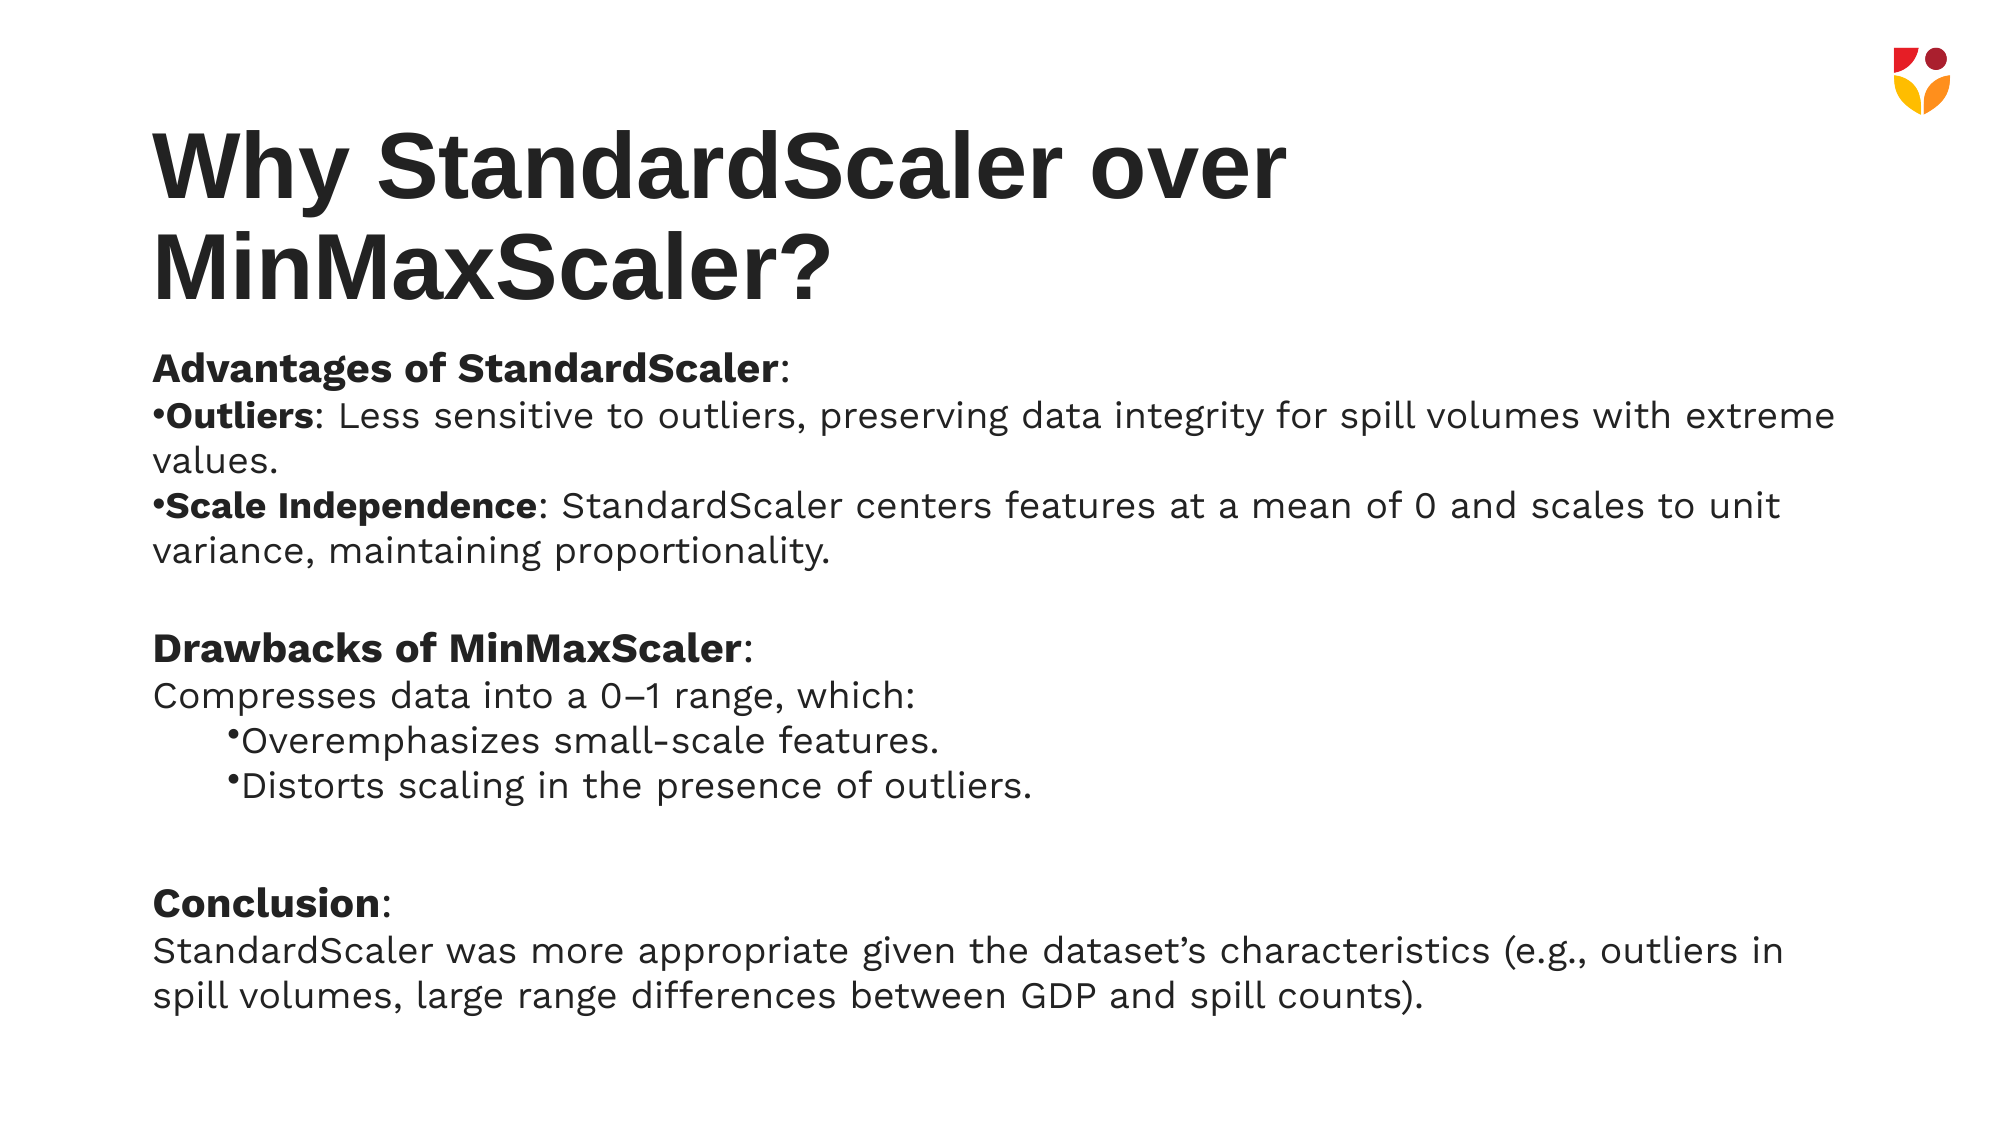

# Why StandardScaler over MinMaxScaler?
Advantages of StandardScaler:
Outliers: Less sensitive to outliers, preserving data integrity for spill volumes with extreme values.
Scale Independence: StandardScaler centers features at a mean of 0 and scales to unit variance, maintaining proportionality.

Drawbacks of MinMaxScaler:
Compresses data into a 0–1 range, which:
Overemphasizes small-scale features.
Distorts scaling in the presence of outliers.

Conclusion:
StandardScaler was more appropriate given the dataset’s characteristics (e.g., outliers in spill volumes, large range differences between GDP and spill counts).